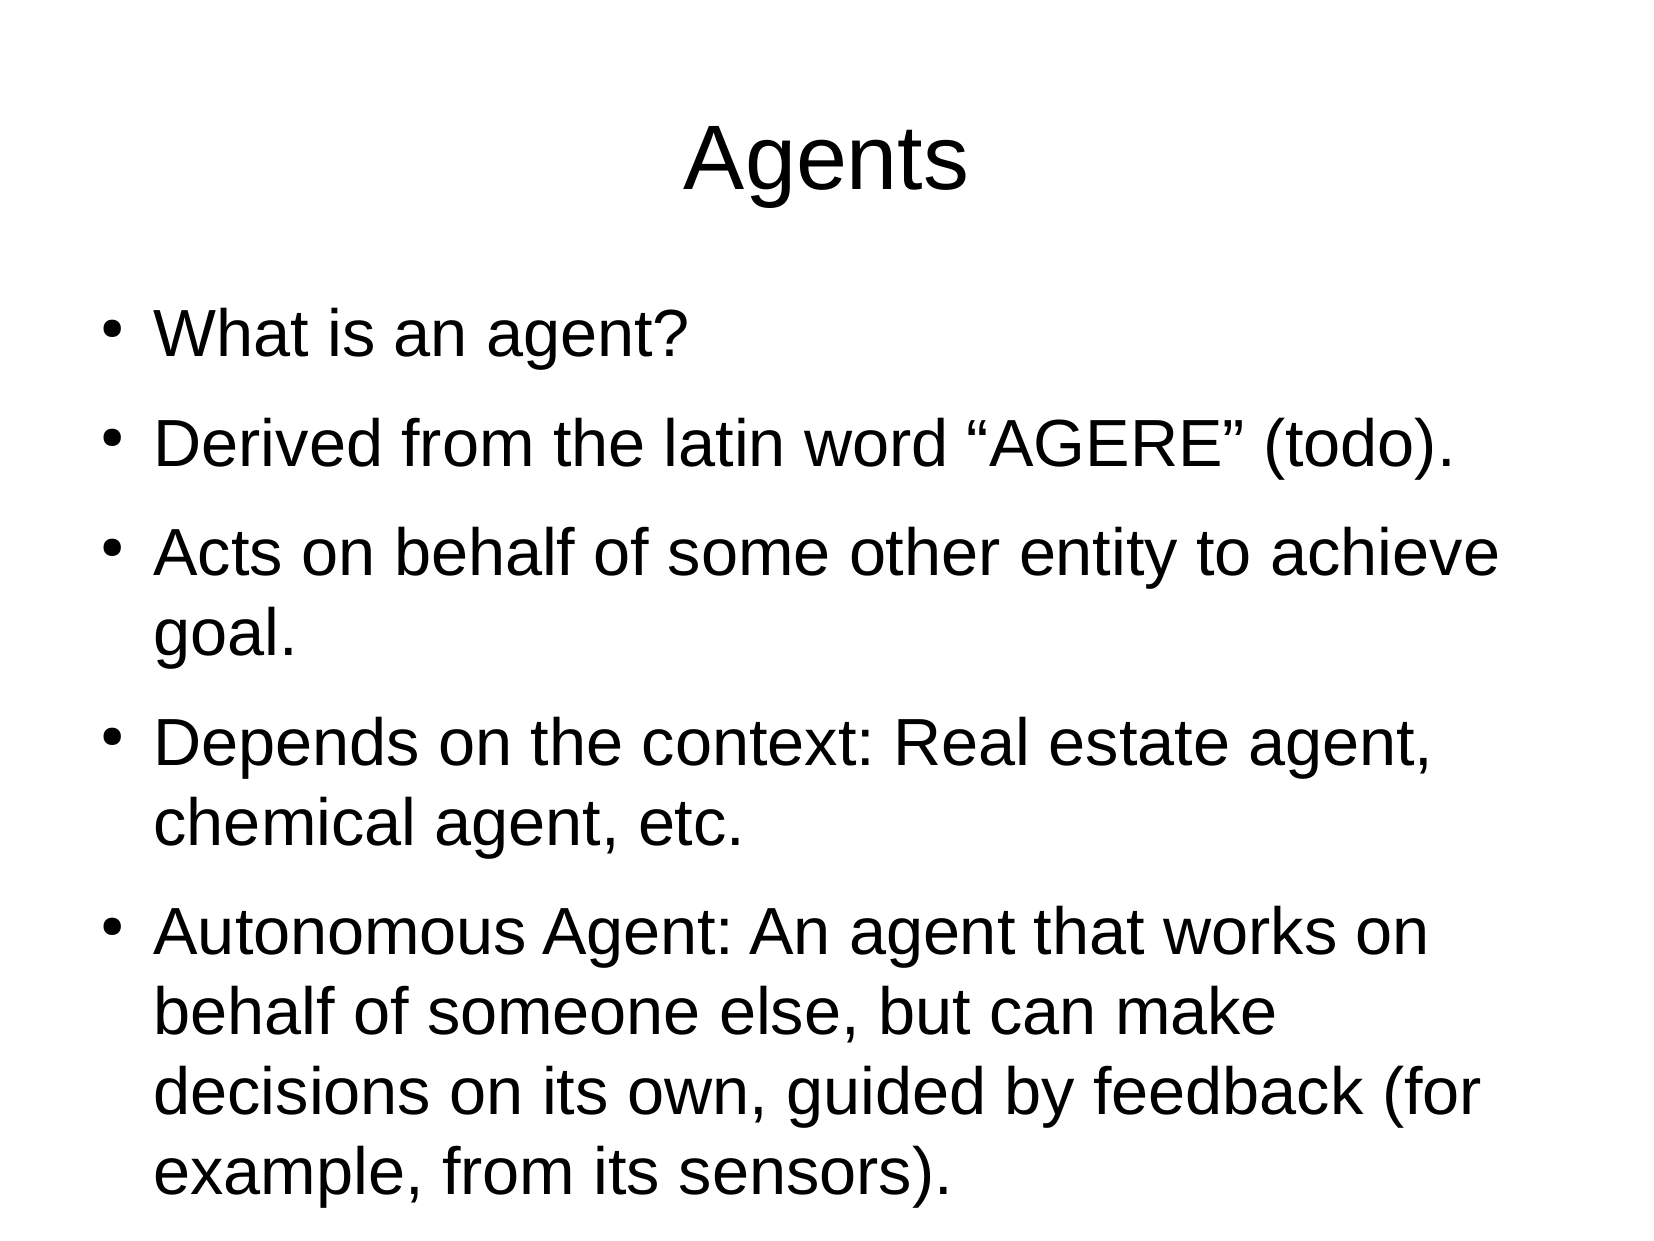

Agents
What is an agent?
Derived from the latin word “AGERE” (todo).
Acts on behalf of some other entity to achieve goal.
Depends on the context: Real estate agent, chemical agent, etc.
Autonomous Agent: An agent that works on behalf of someone else, but can make decisions on its own, guided by feedback (for example, from its sensors).